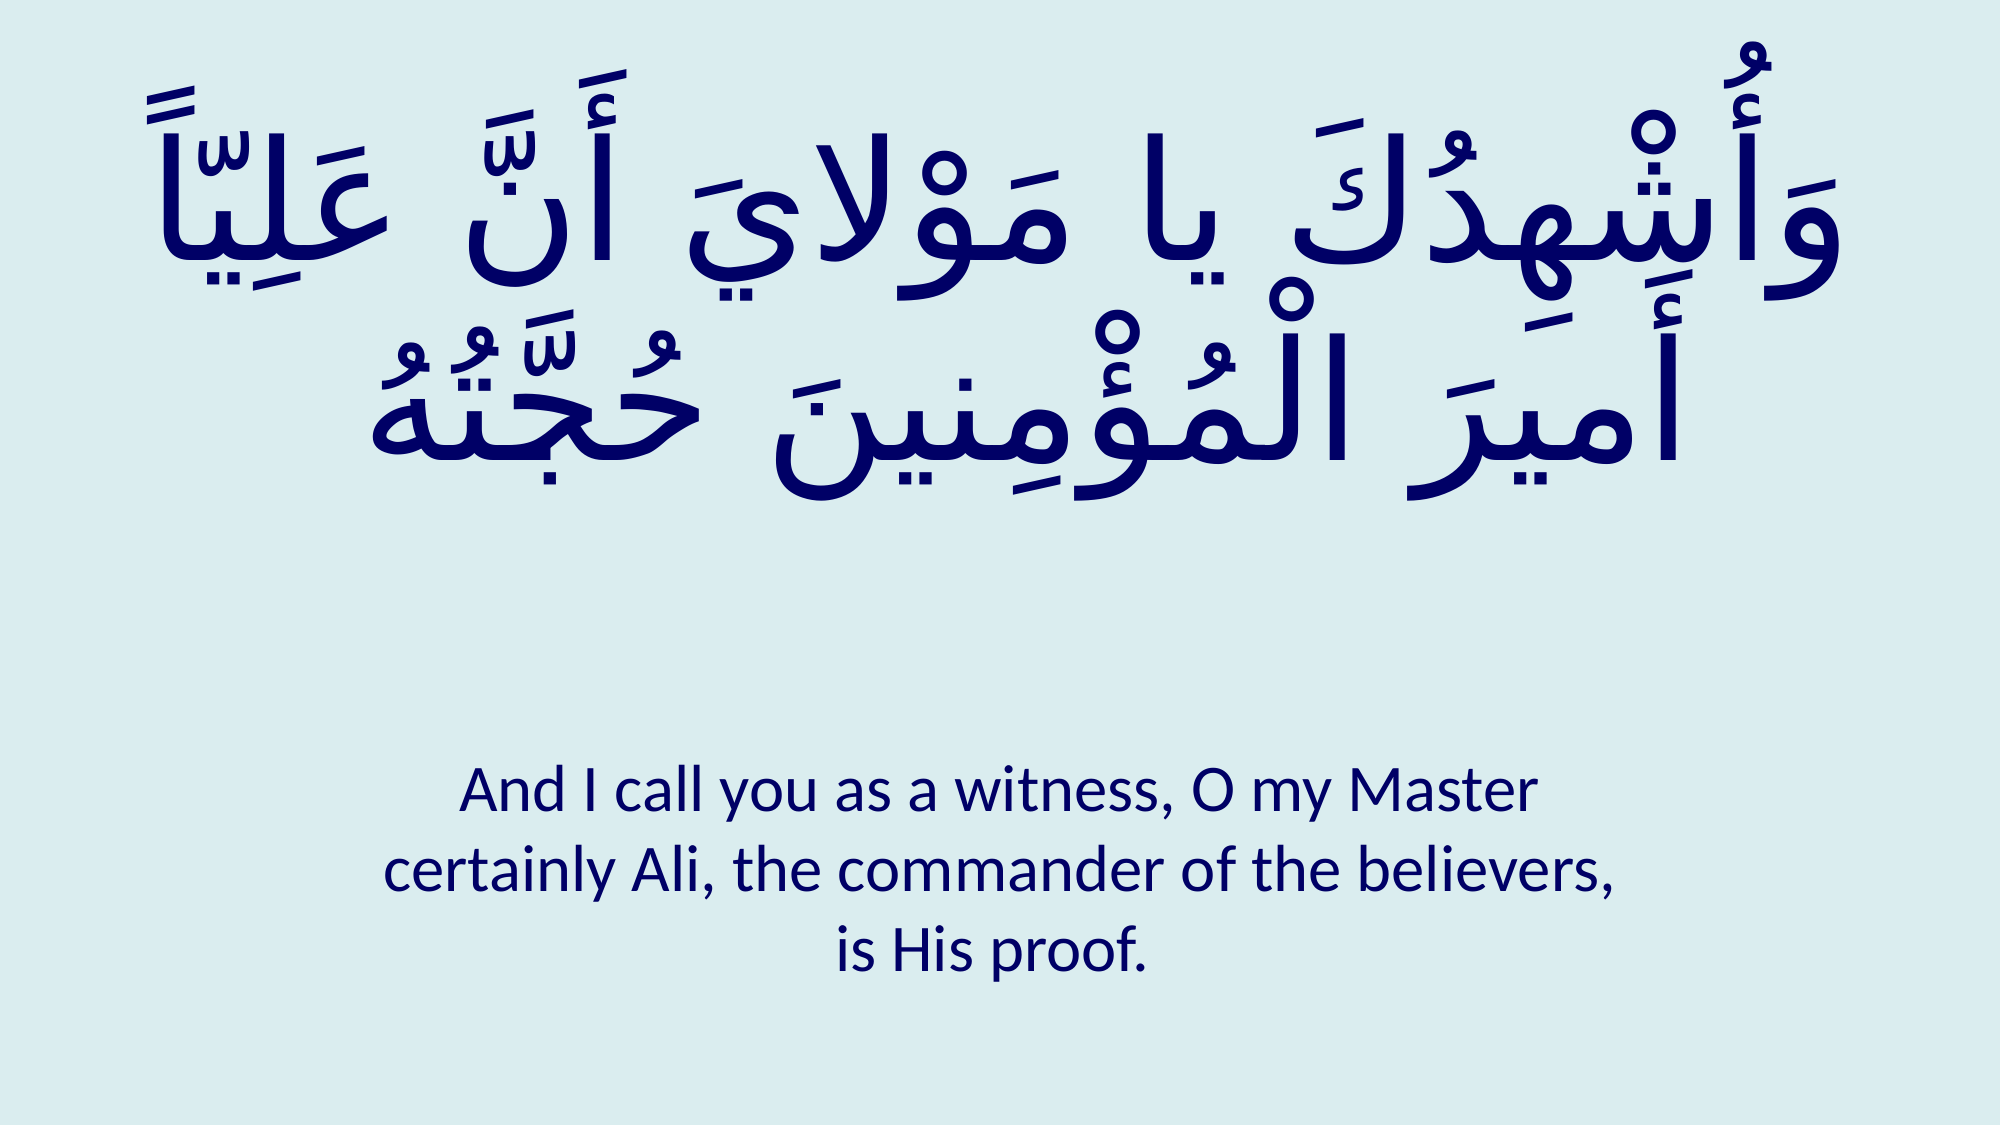

# وَأُشْهِدُكَ يا مَوْلايَ أَنَّ عَلِيّاً أَميرَ الْمُؤْمِنينَ حُجَّتُهُ
And I call you as a witness, O my Master certainly Ali, the commander of the believers, is His proof.